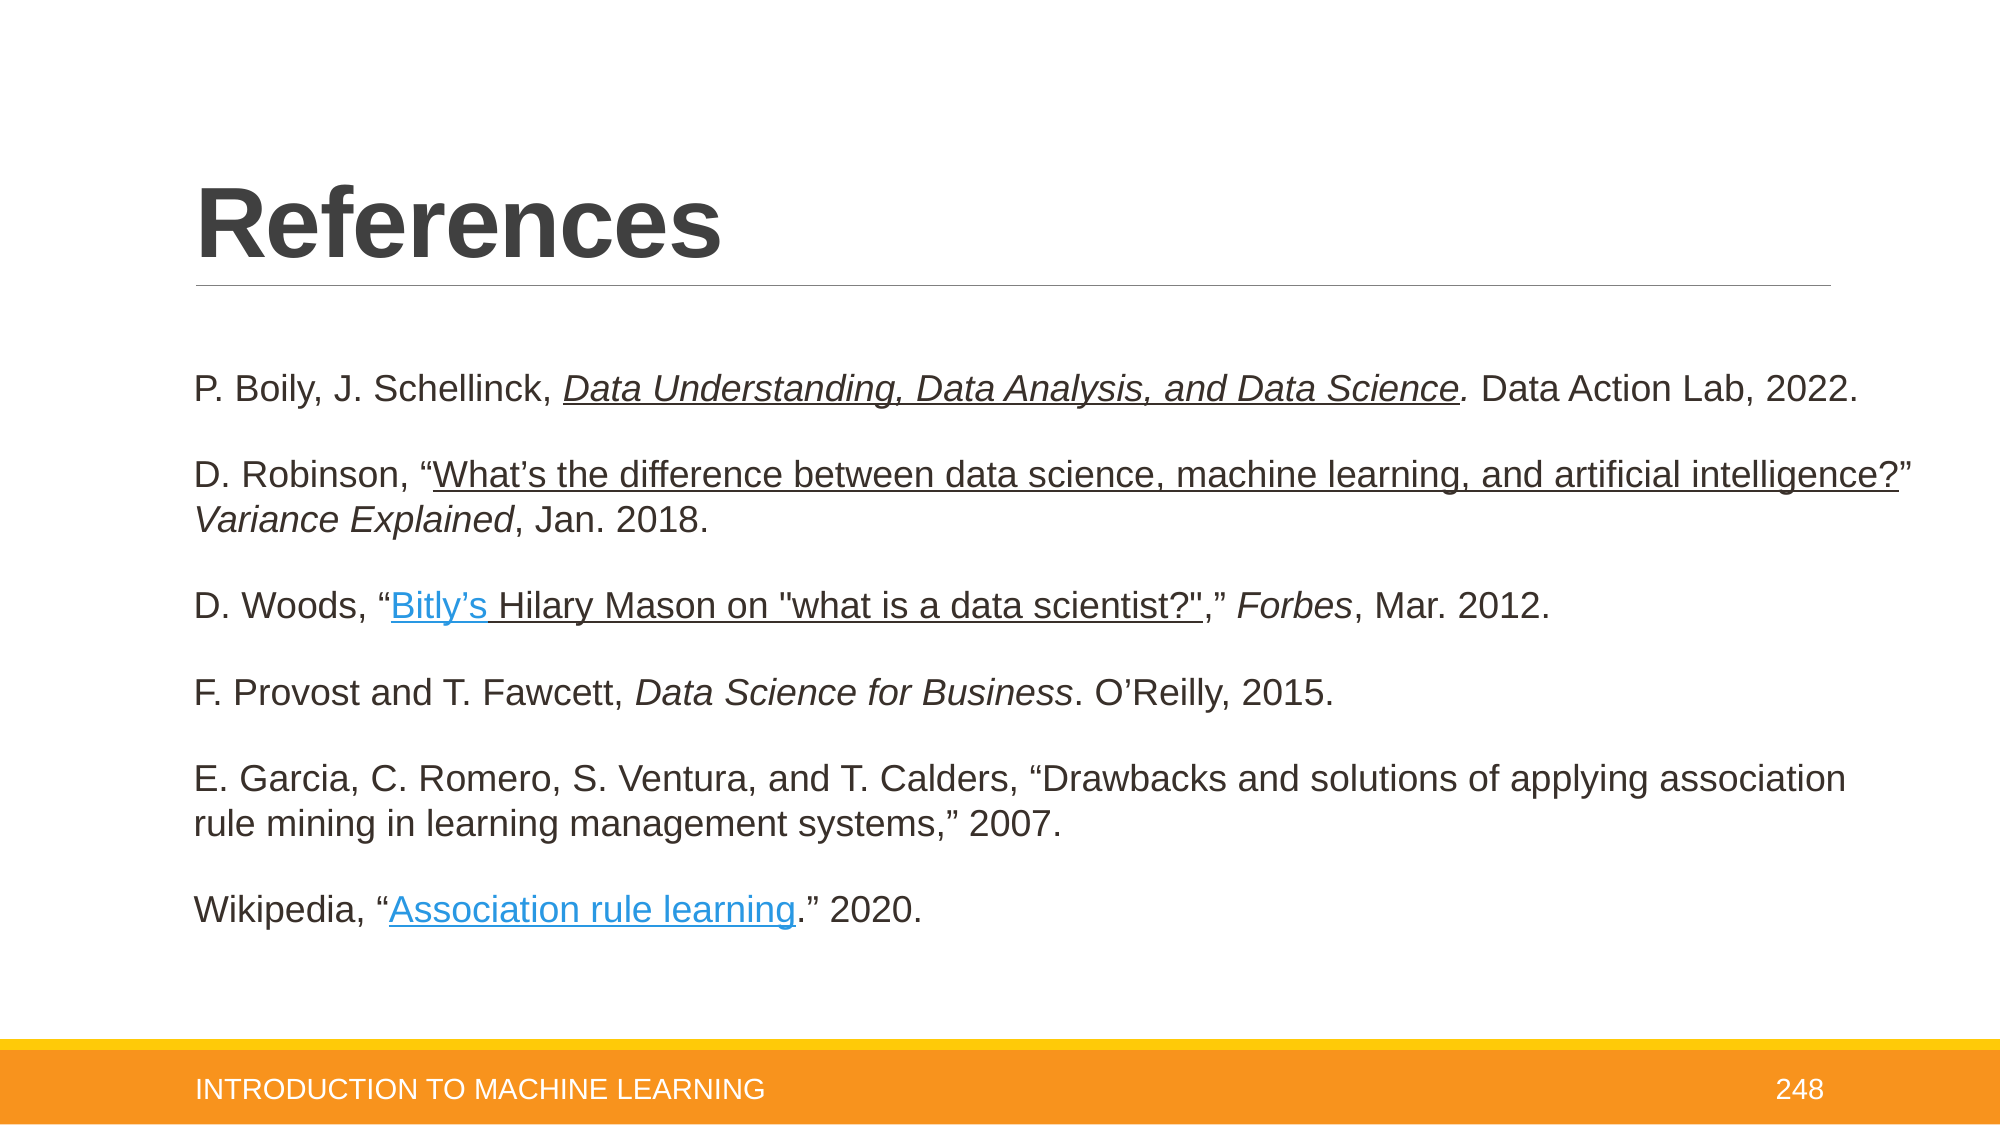

# References
P. Boily, J. Schellinck, Data Understanding, Data Analysis, and Data Science. Data Action Lab, 2022.
D. Robinson, “What’s the difference between data science, machine learning, and artificial intelligence?” Variance Explained, Jan. 2018.
D. Woods, “Bitly’s Hilary Mason on "what is a data scientist?",” Forbes, Mar. 2012.
F. Provost and T. Fawcett, Data Science for Business. O’Reilly, 2015.
E. Garcia, C. Romero, S. Ventura, and T. Calders, “Drawbacks and solutions of applying association rule mining in learning management systems,” 2007.
Wikipedia, “Association rule learning.” 2020.
INTRODUCTION TO MACHINE LEARNING
248